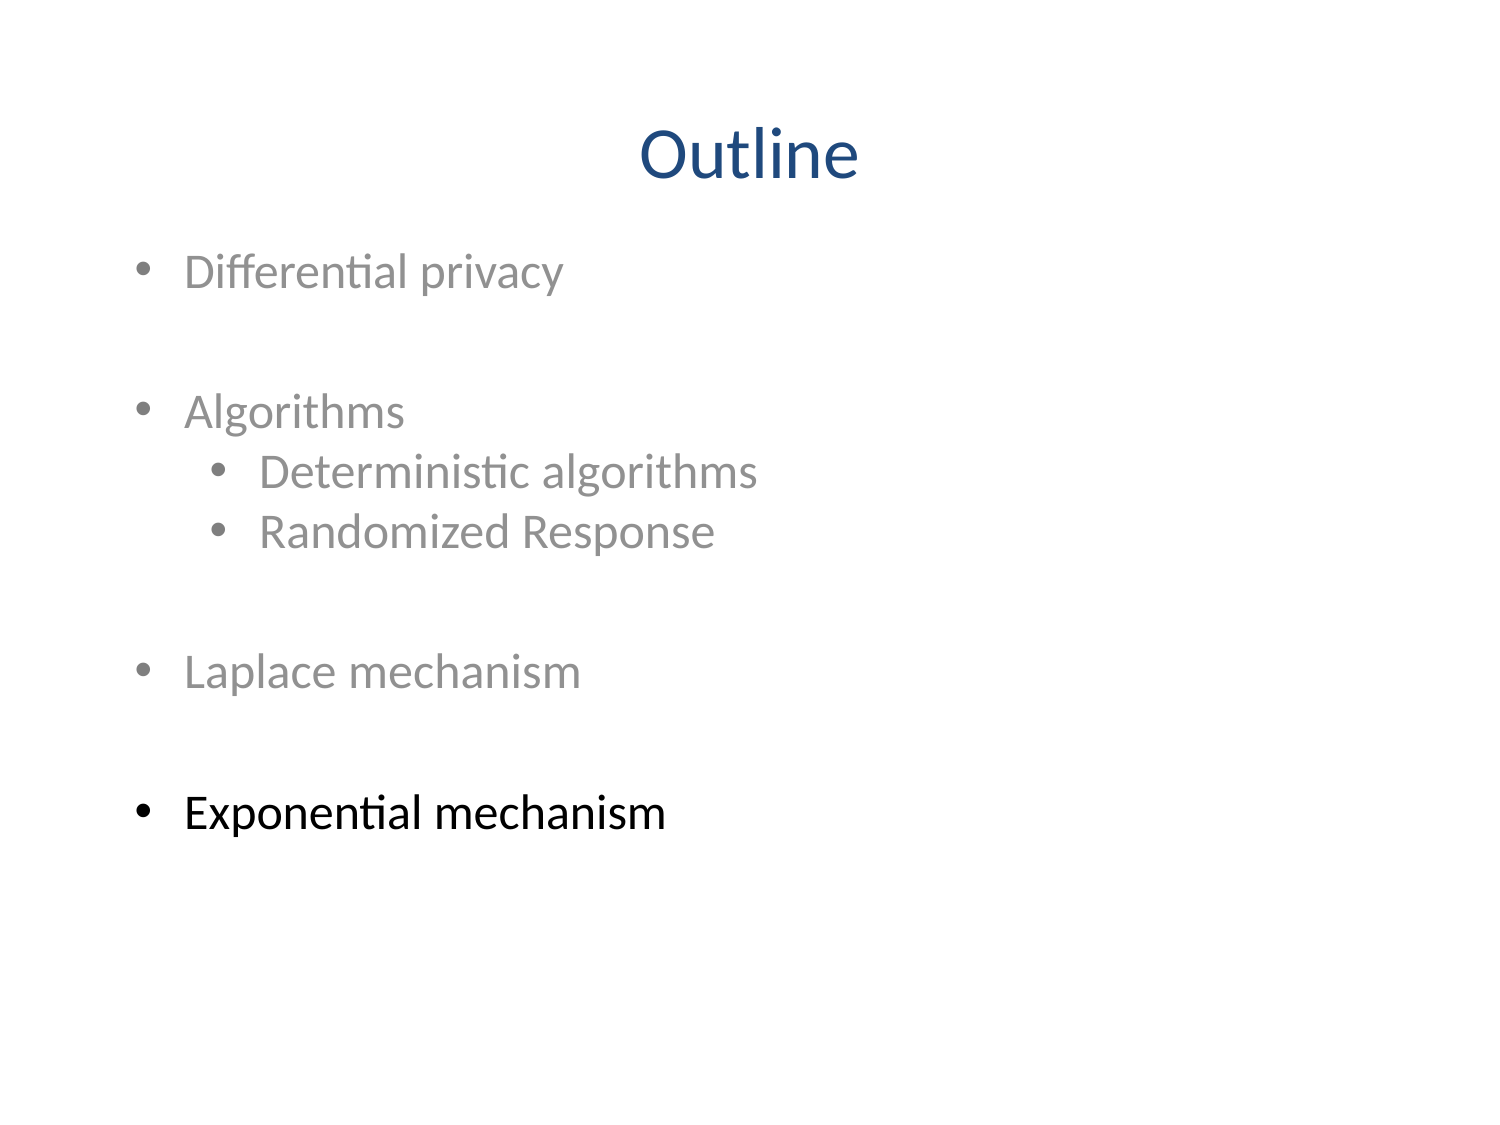

# Outline
Diﬀerential privacy

Algorithms
Deterministic algorithms
Randomized Response

Laplace mechanism

Exponential mechanism